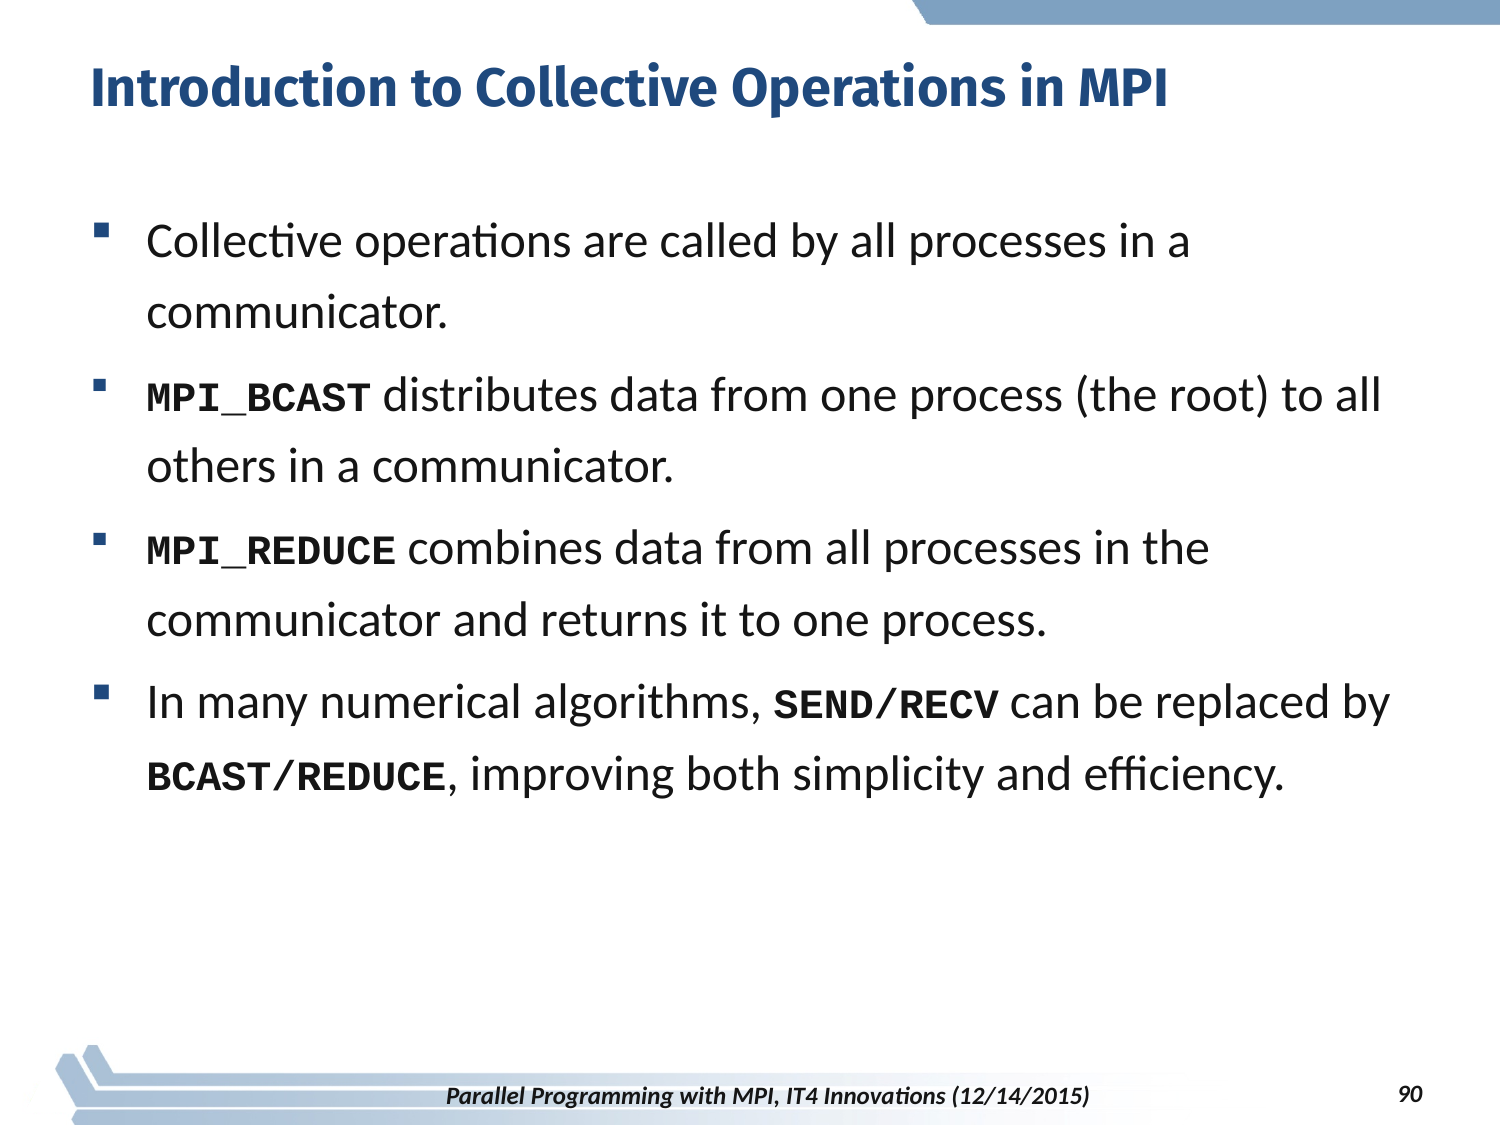

# Introduction to Collective Operations in MPI
Collective operations are called by all processes in a communicator.
MPI_BCAST distributes data from one process (the root) to all others in a communicator.
MPI_REDUCE combines data from all processes in the communicator and returns it to one process.
In many numerical algorithms, SEND/RECV can be replaced by BCAST/REDUCE, improving both simplicity and efficiency.
90
Parallel Programming with MPI, IT4 Innovations (12/14/2015)